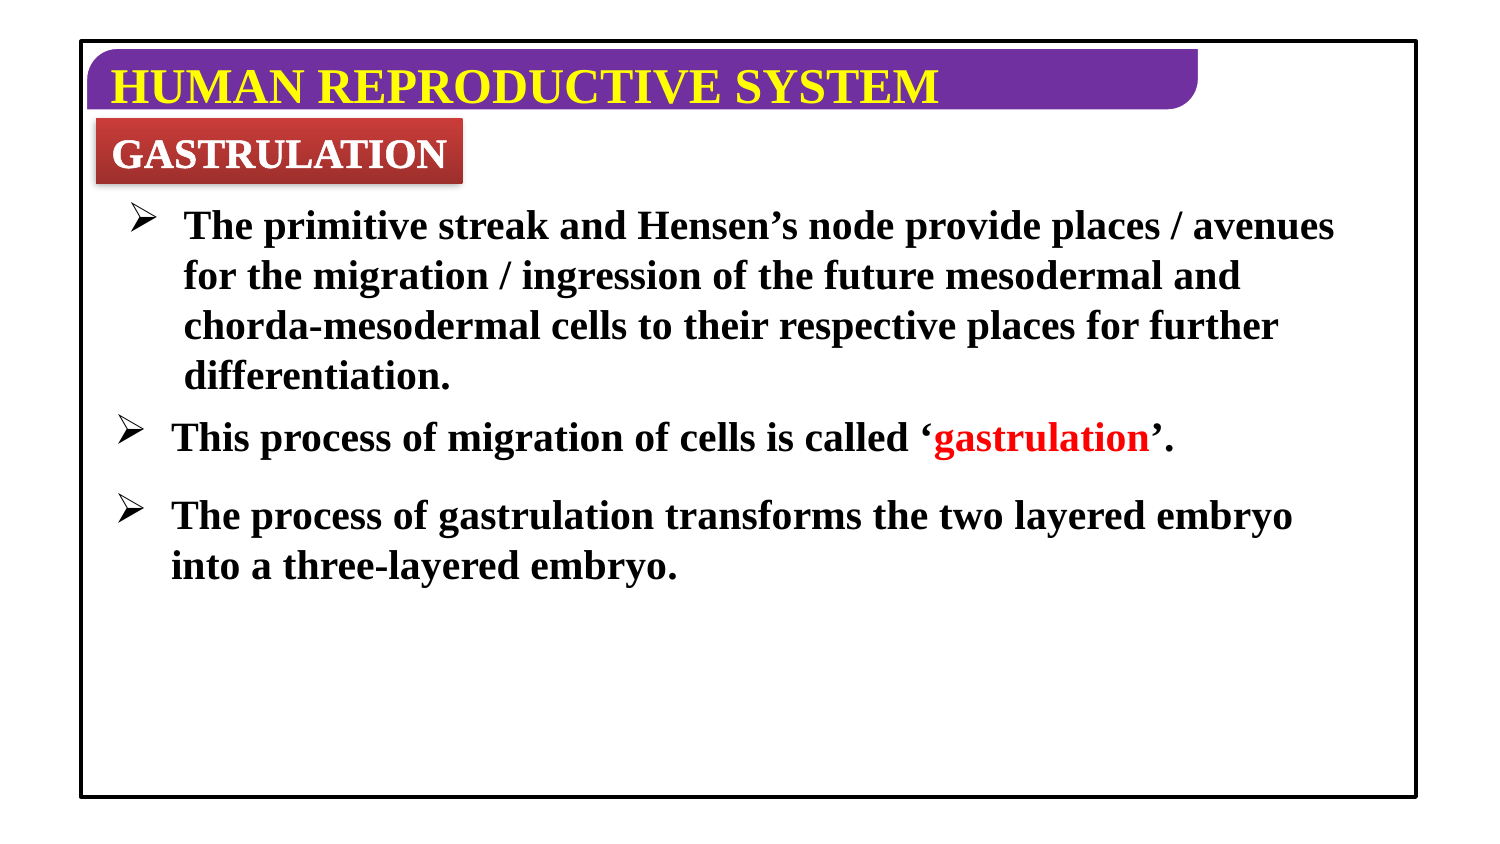

GASTRULATION
The primitive streak and Hensen’s node provide places / avenues for the migration / ingression of the future mesodermal and chorda-mesodermal cells to their respective places for further differentiation.
This process of migration of cells is called ‘gastrulation’.
The process of gastrulation transforms the two layered embryo into a three-layered embryo.